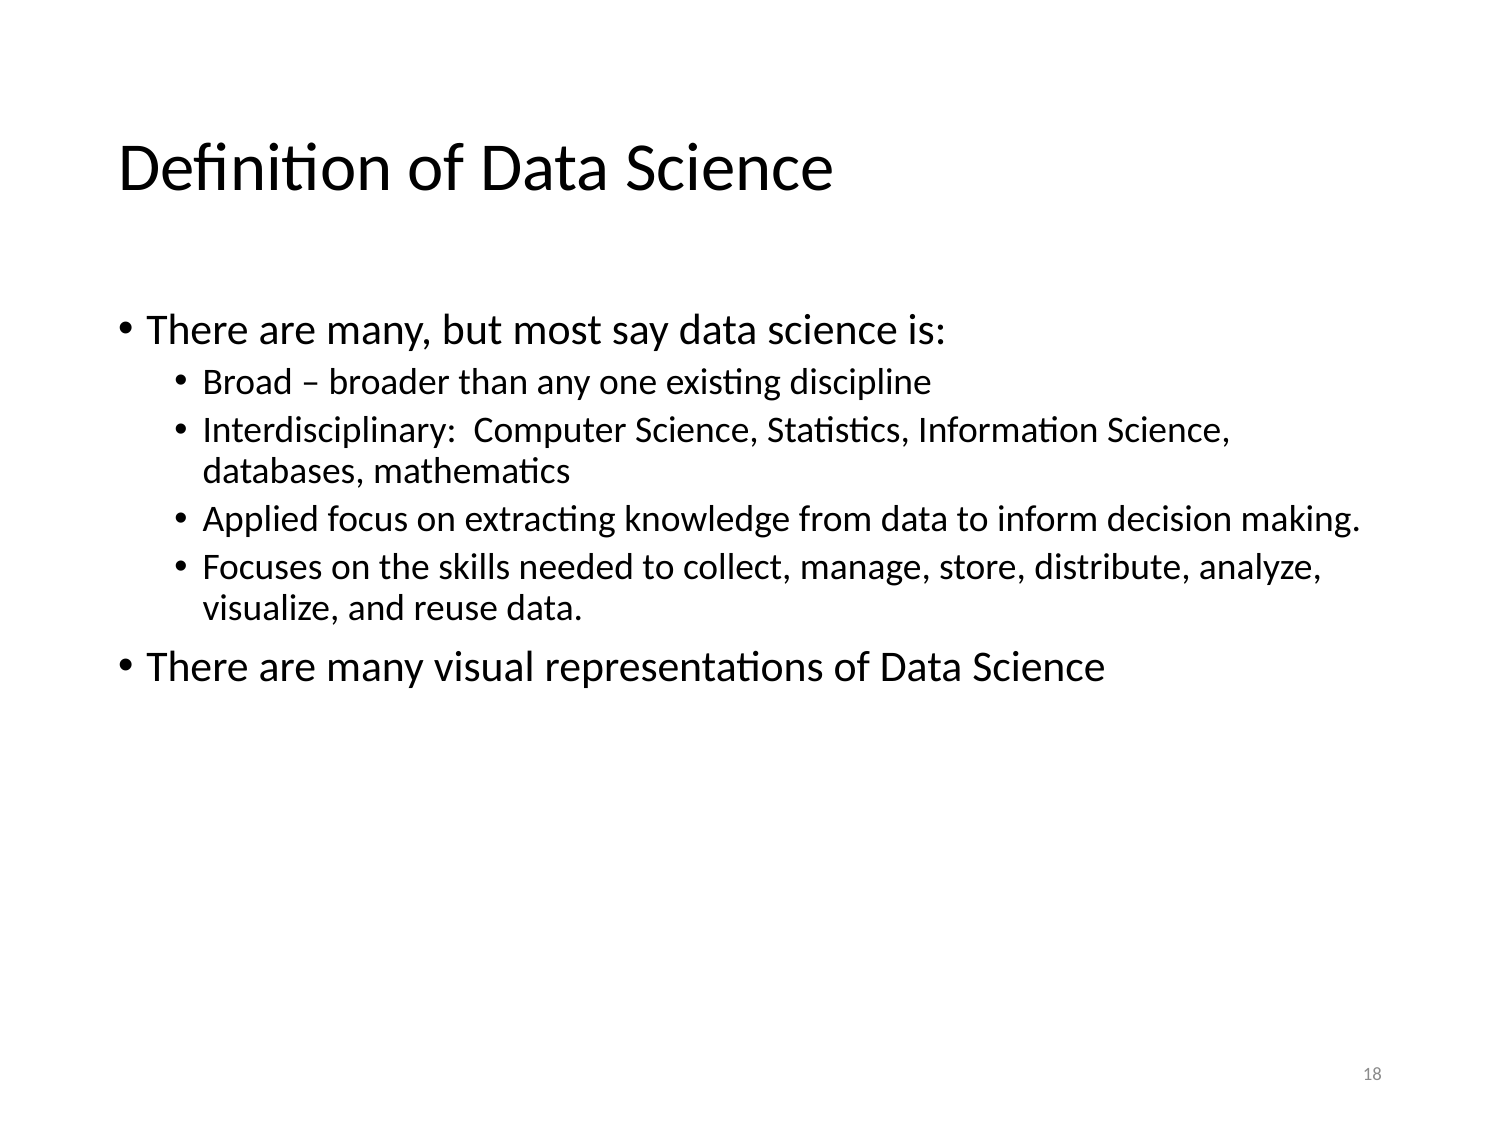

# Definition of Data Science
There are many, but most say data science is:
Broad – broader than any one existing discipline
Interdisciplinary:  Computer Science, Statistics, Information Science, databases, mathematics
Applied focus on extracting knowledge from data to inform decision making.
Focuses on the skills needed to collect, manage, store, distribute, analyze, visualize, and reuse data.
There are many visual representations of Data Science
18